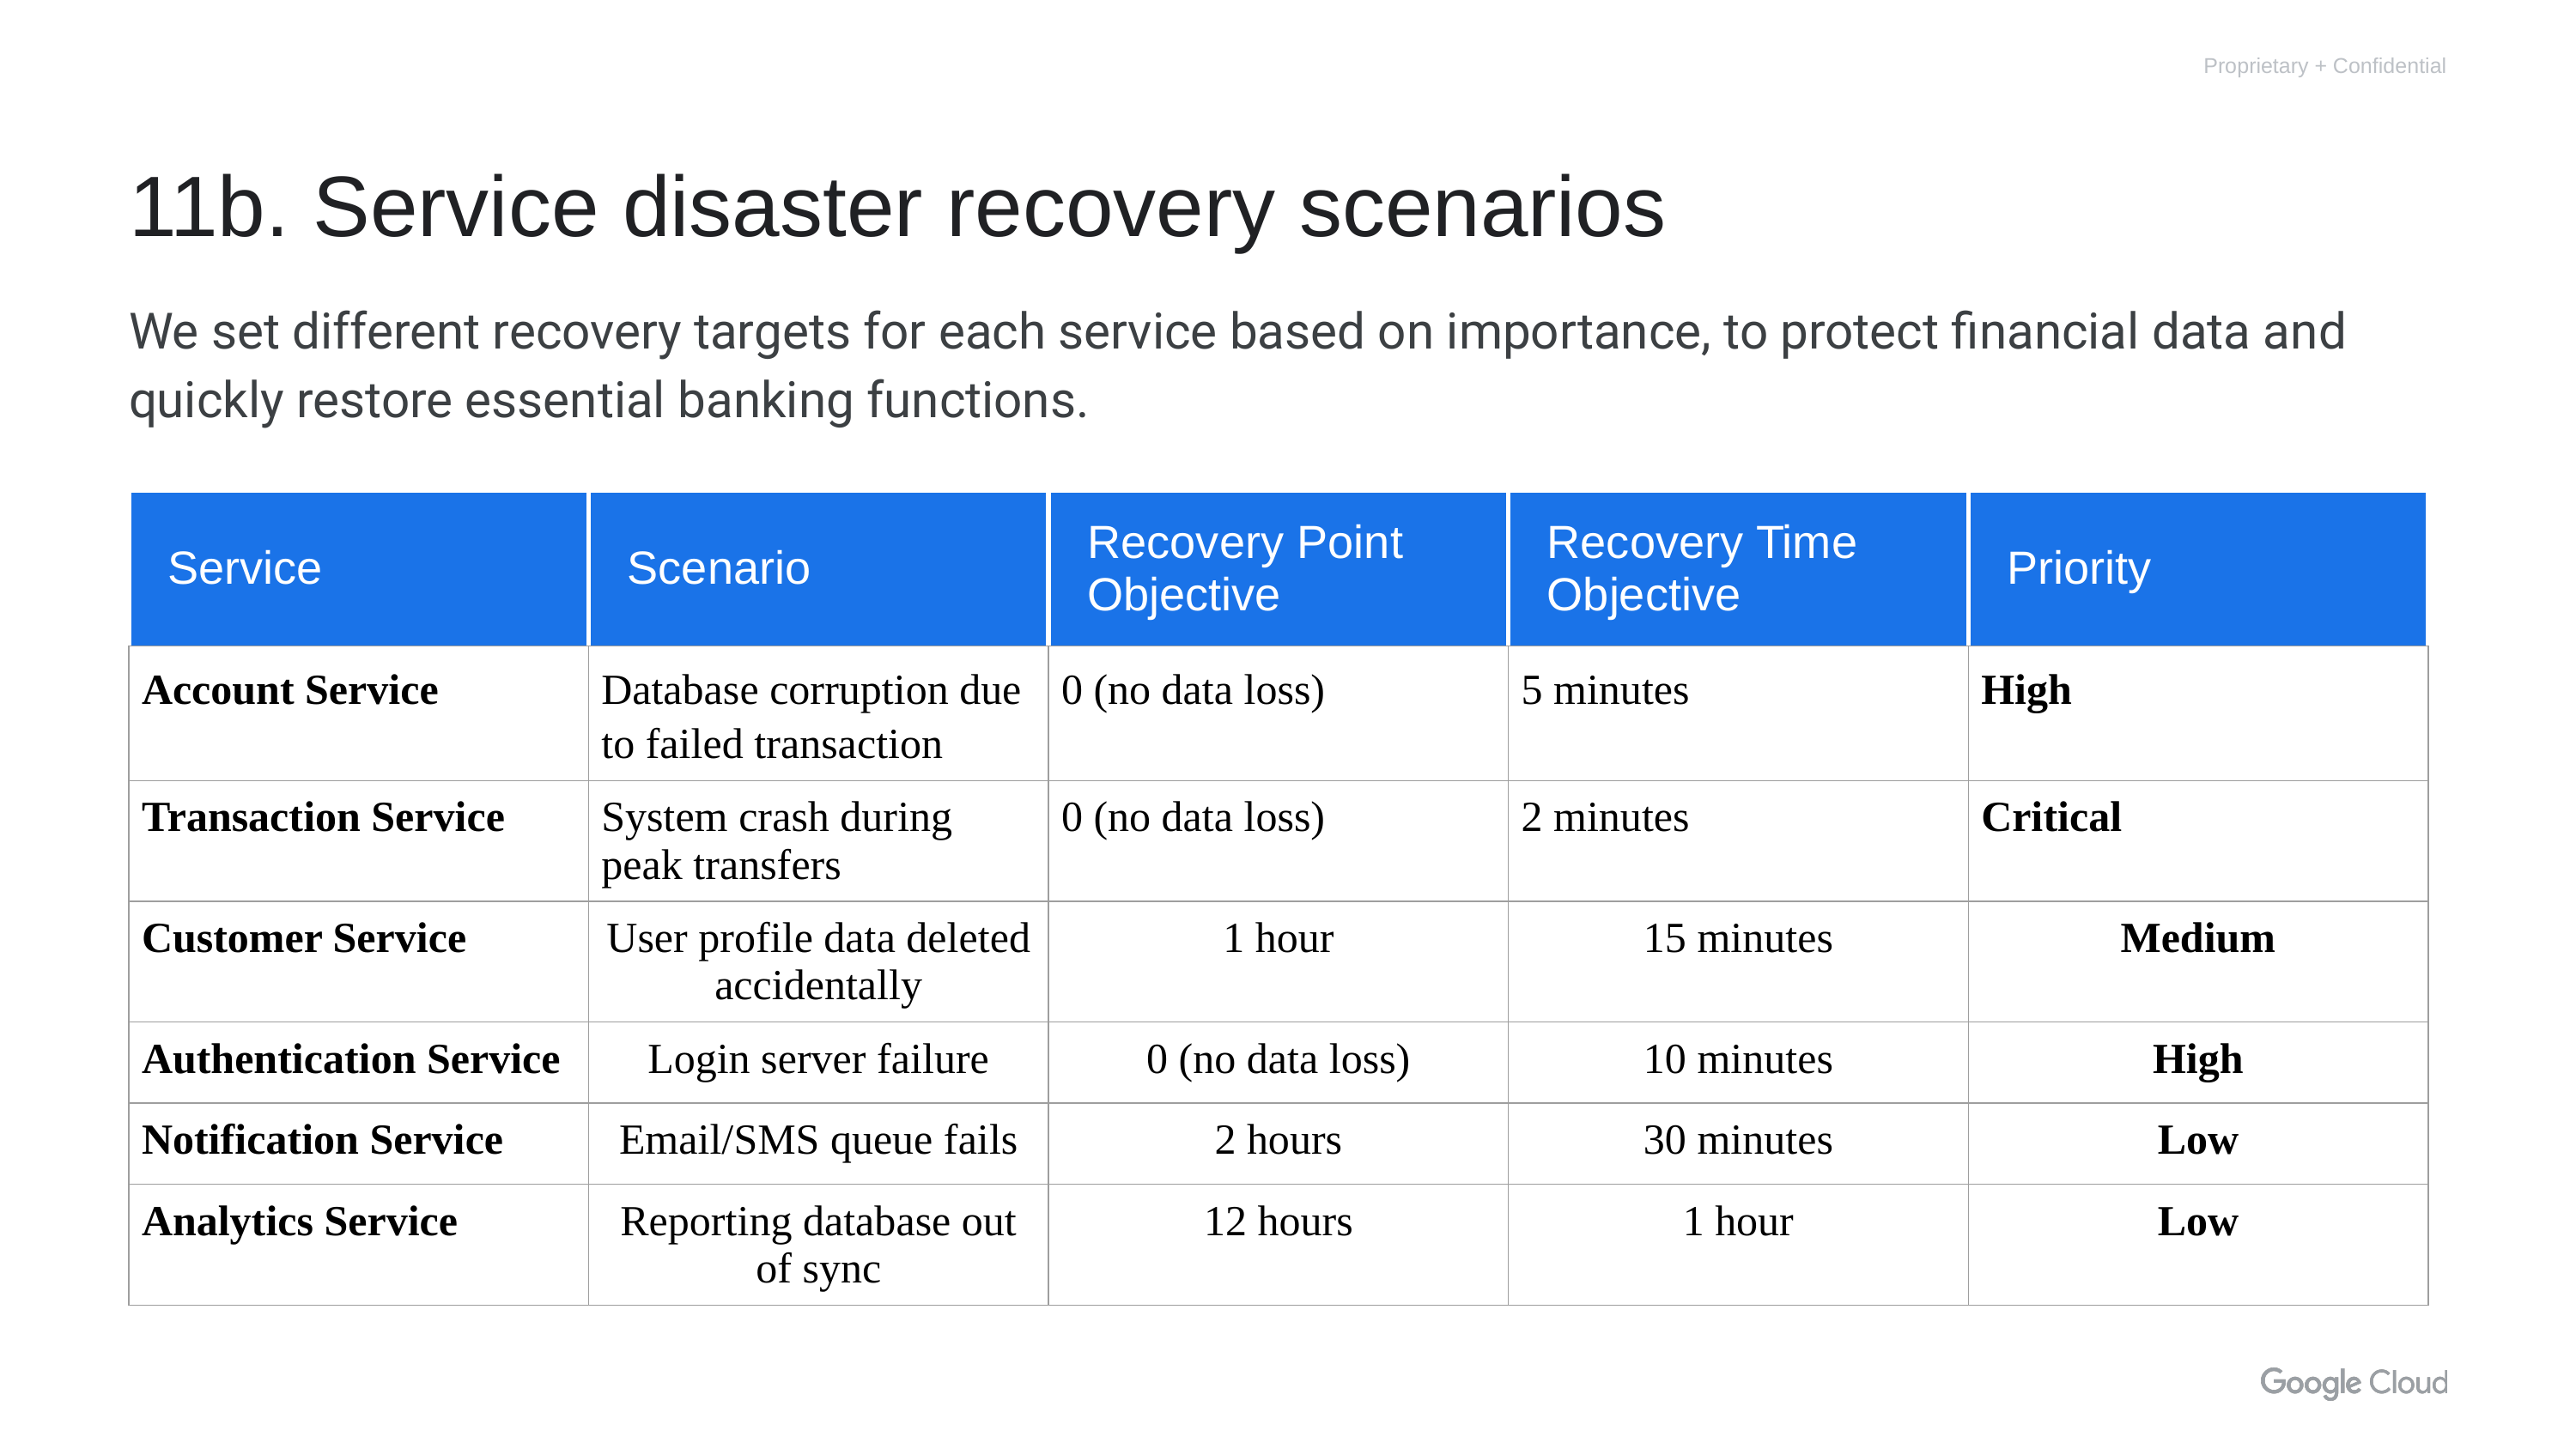

# 11b. Service disaster recovery scenarios
We set different recovery targets for each service based on importance, to protect financial data and quickly restore essential banking functions.
| Service | Scenario | Recovery Point Objective | Recovery Time Objective | Priority |
| --- | --- | --- | --- | --- |
| Account Service | Database corruption due to failed transaction | 0 (no data loss) | 5 minutes | High |
| Transaction Service | System crash during peak transfers | 0 (no data loss) | 2 minutes | Critical |
| Customer Service | User profile data deleted accidentally | 1 hour | 15 minutes | Medium |
| Authentication Service | Login server failure | 0 (no data loss) | 10 minutes | High |
| Notification Service | Email/SMS queue fails | 2 hours | 30 minutes | Low |
| Analytics Service | Reporting database out of sync | 12 hours | 1 hour | Low |